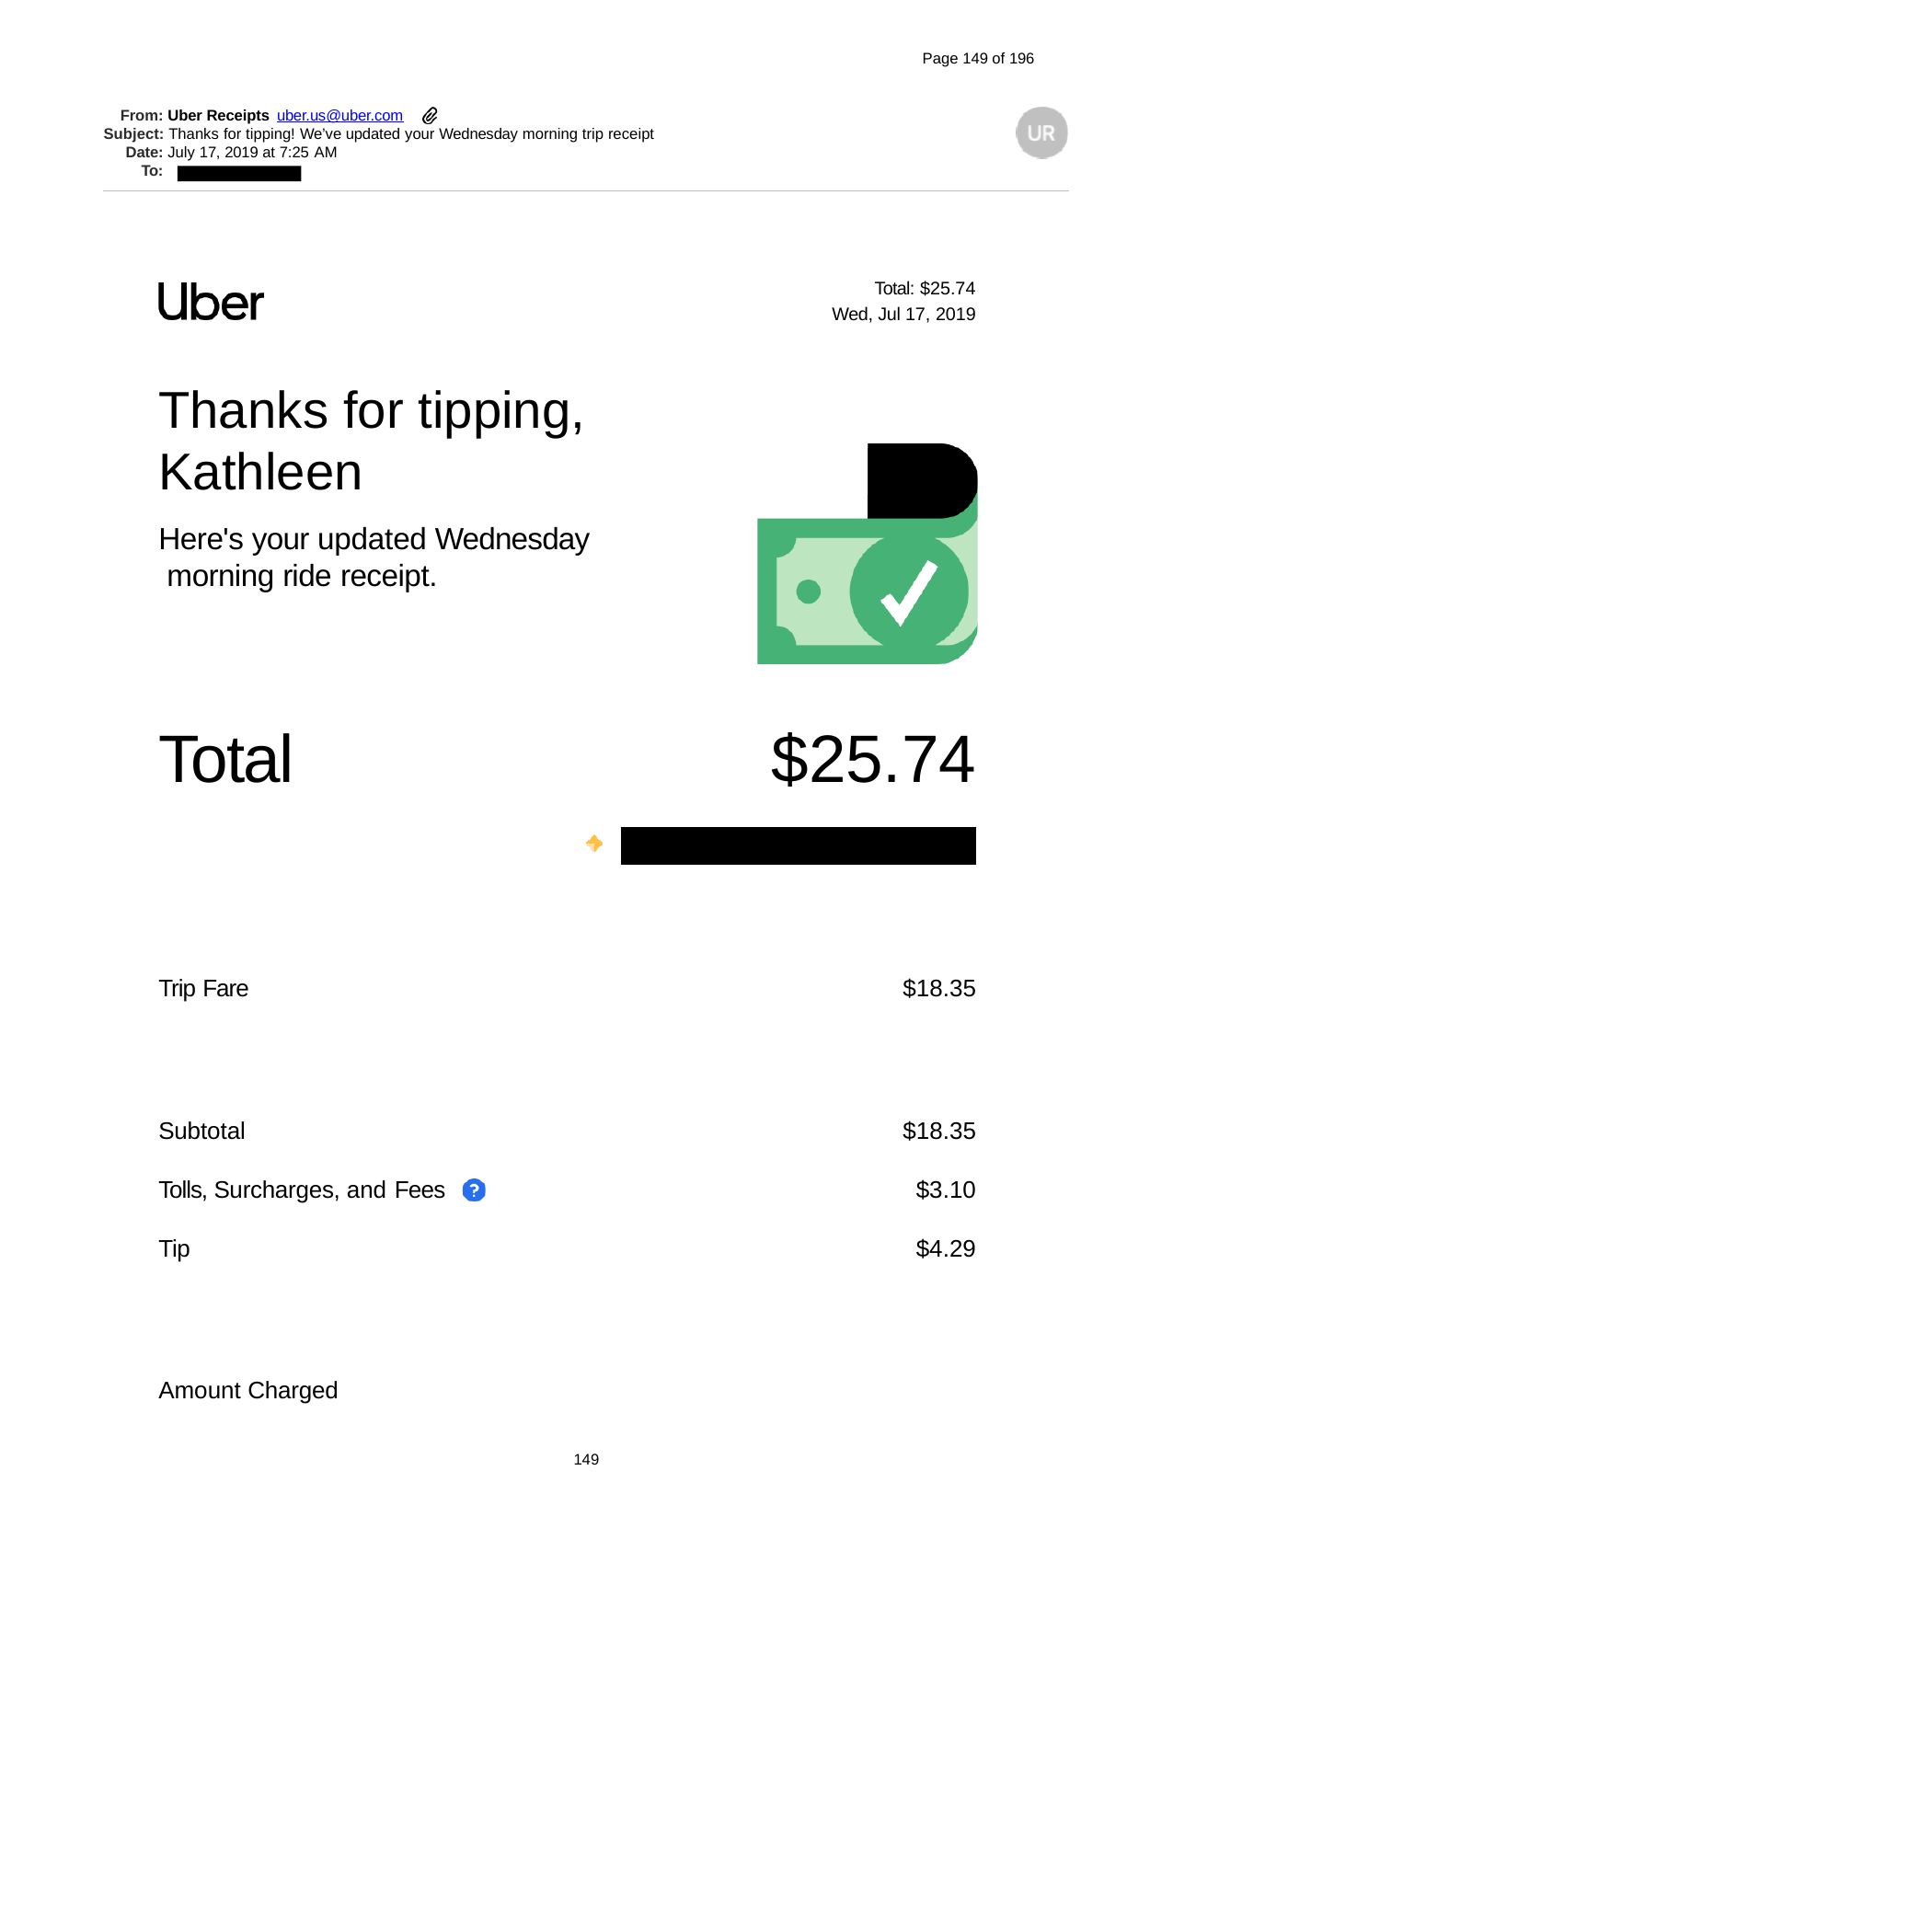

Page 149 of 196
From: Uber Receipts uber.us@uber.com
Subject: Thanks for tipping! We’ve updated your Wednesday morning trip receipt
Date: July 17, 2019 at 7:25 AM
To:

Total: $25.74

|  | Wed, Jul 17, 2019 |
| --- | --- |
| Thanks for tipping, |  |
| Kathleen |  |
| Here's your updated Wednesday morning ride receipt. |  |
| Total | $25.74 |
|  |  |
| Trip Fare | $18.35 |
| Subtotal | $18.35 |
| Tolls, Surcharges, and Fees | $3.10 |
| Tip | $4.29 |

Amount Charged
149